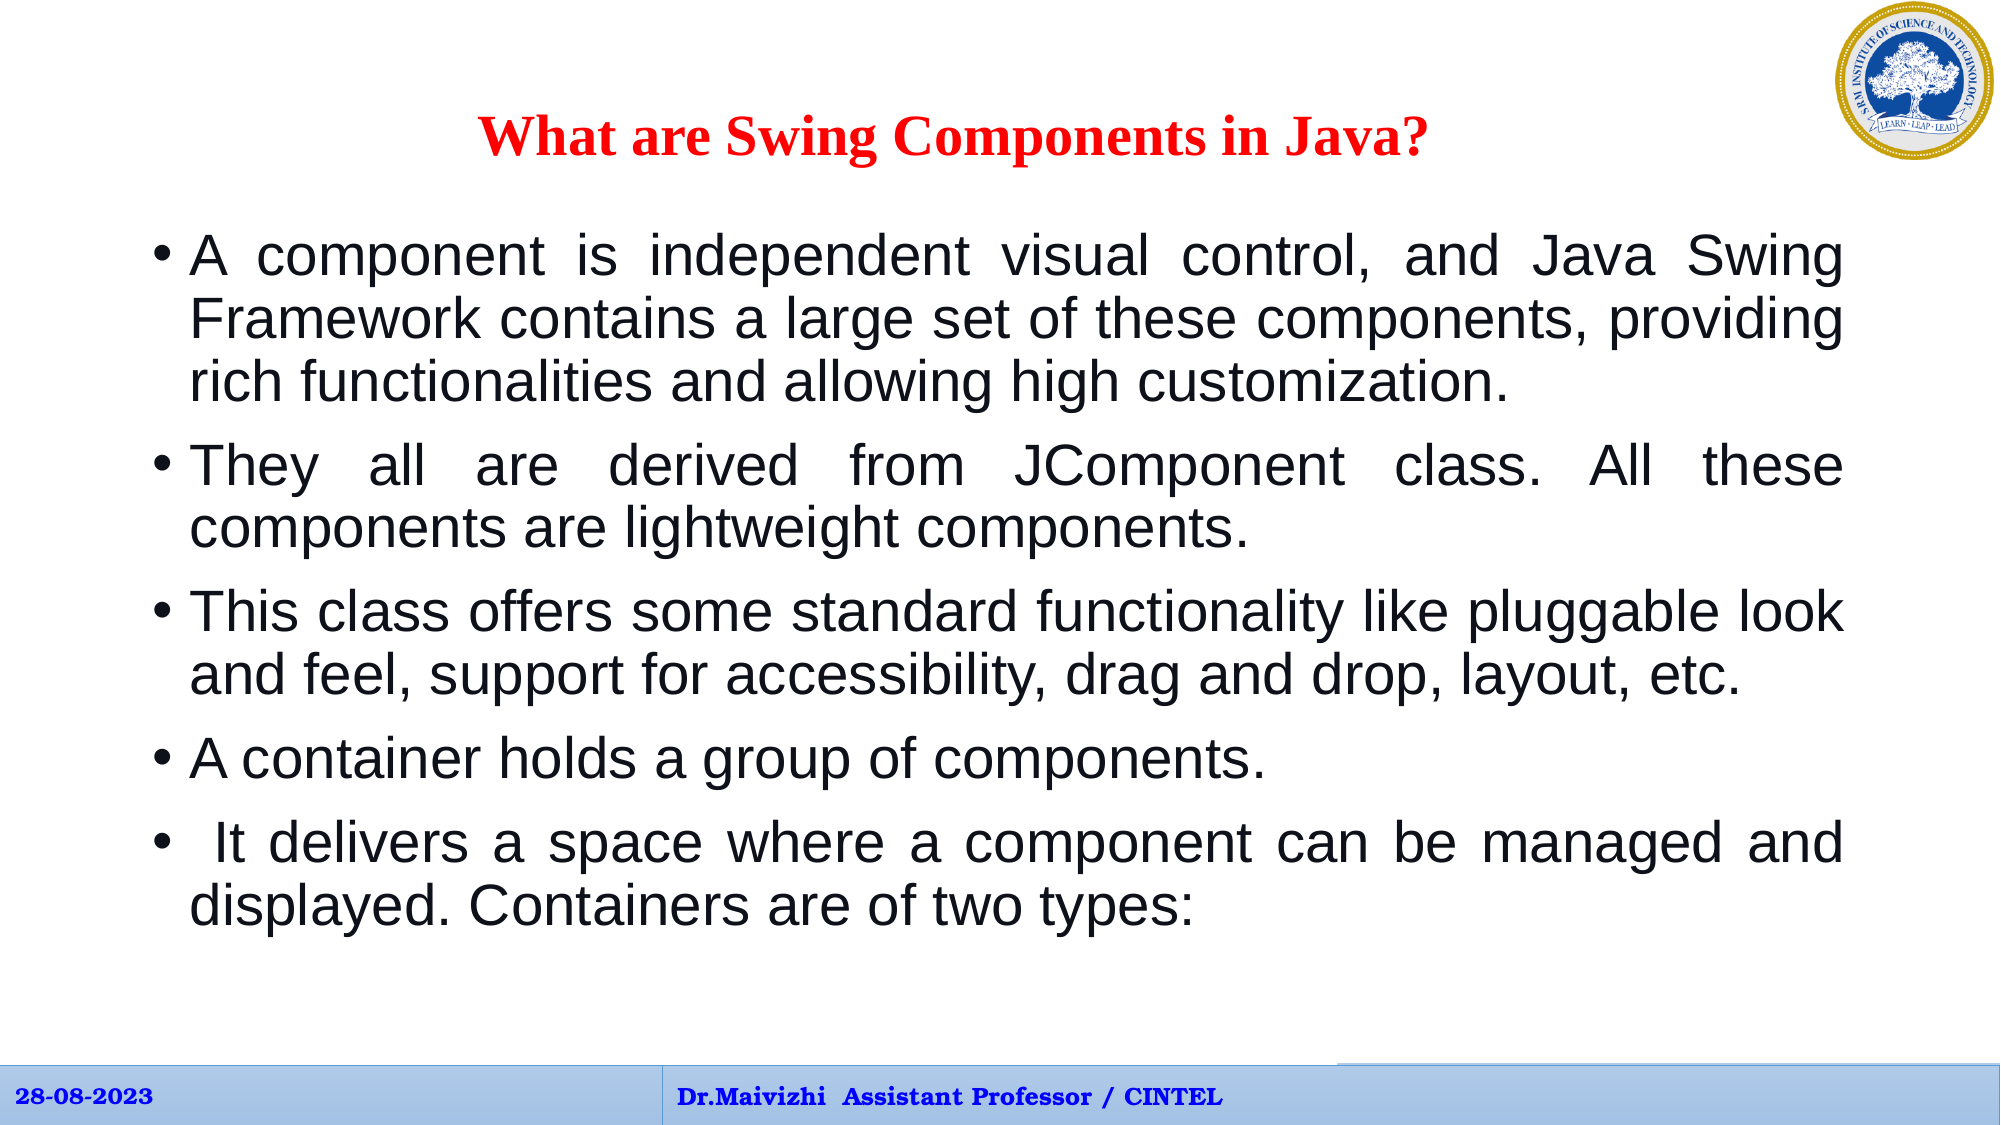

What are Swing Components in Java?
A component is independent visual control, and Java Swing Framework contains a large set of these components, providing rich functionalities and allowing high customization.
They all are derived from JComponent class. All these components are lightweight components.
This class offers some standard functionality like pluggable look and feel, support for accessibility, drag and drop, layout, etc.
A container holds a group of components.
 It delivers a space where a component can be managed and displayed. Containers are of two types:

77
28-08-2023
Dr.Maivizhi  Assistant Professor / CINTEL